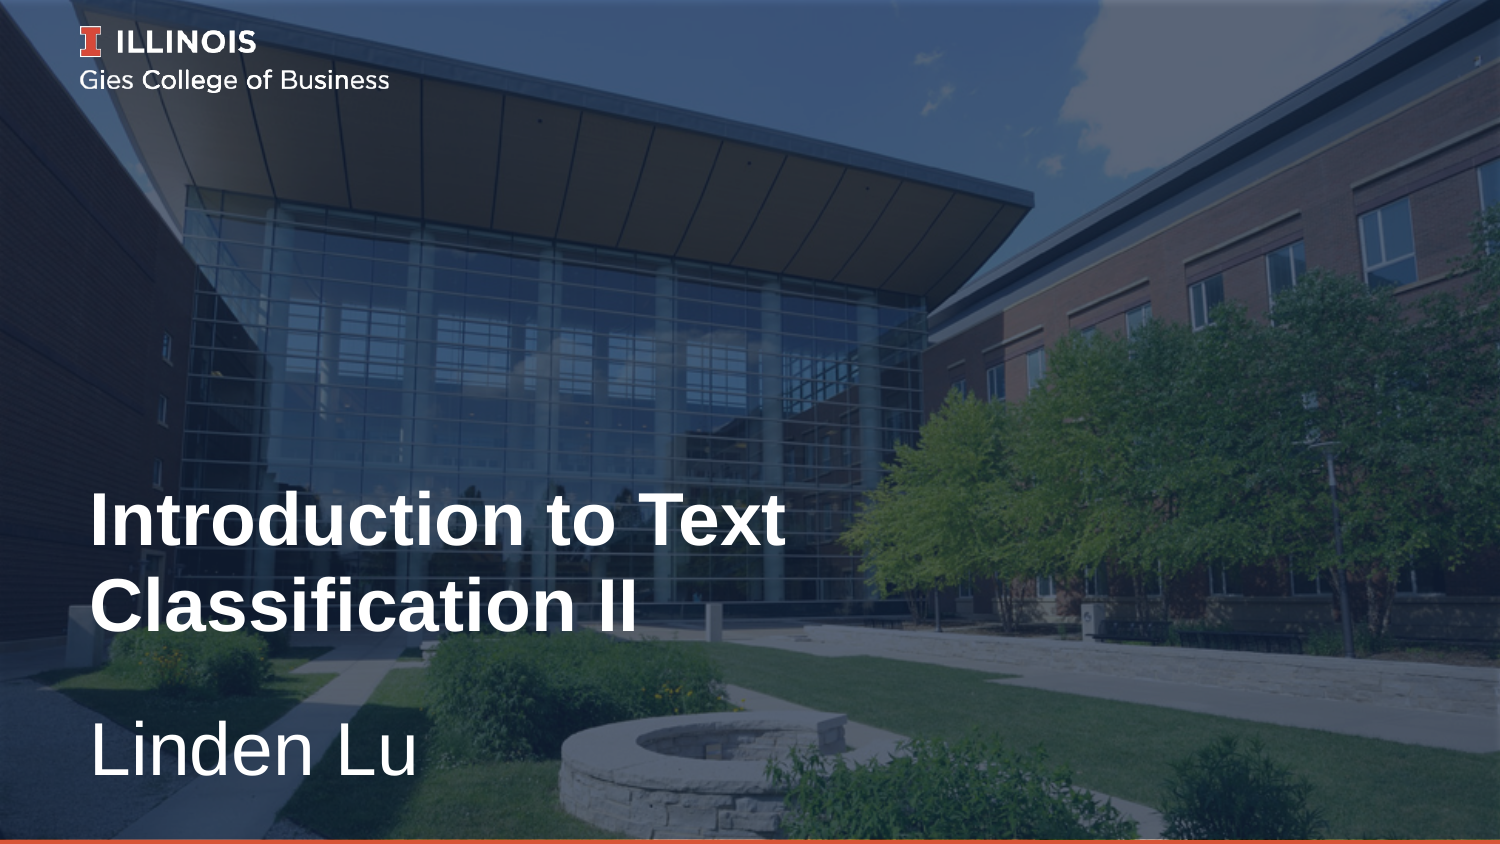

# Introduction to Text Classification II
Linden Lu